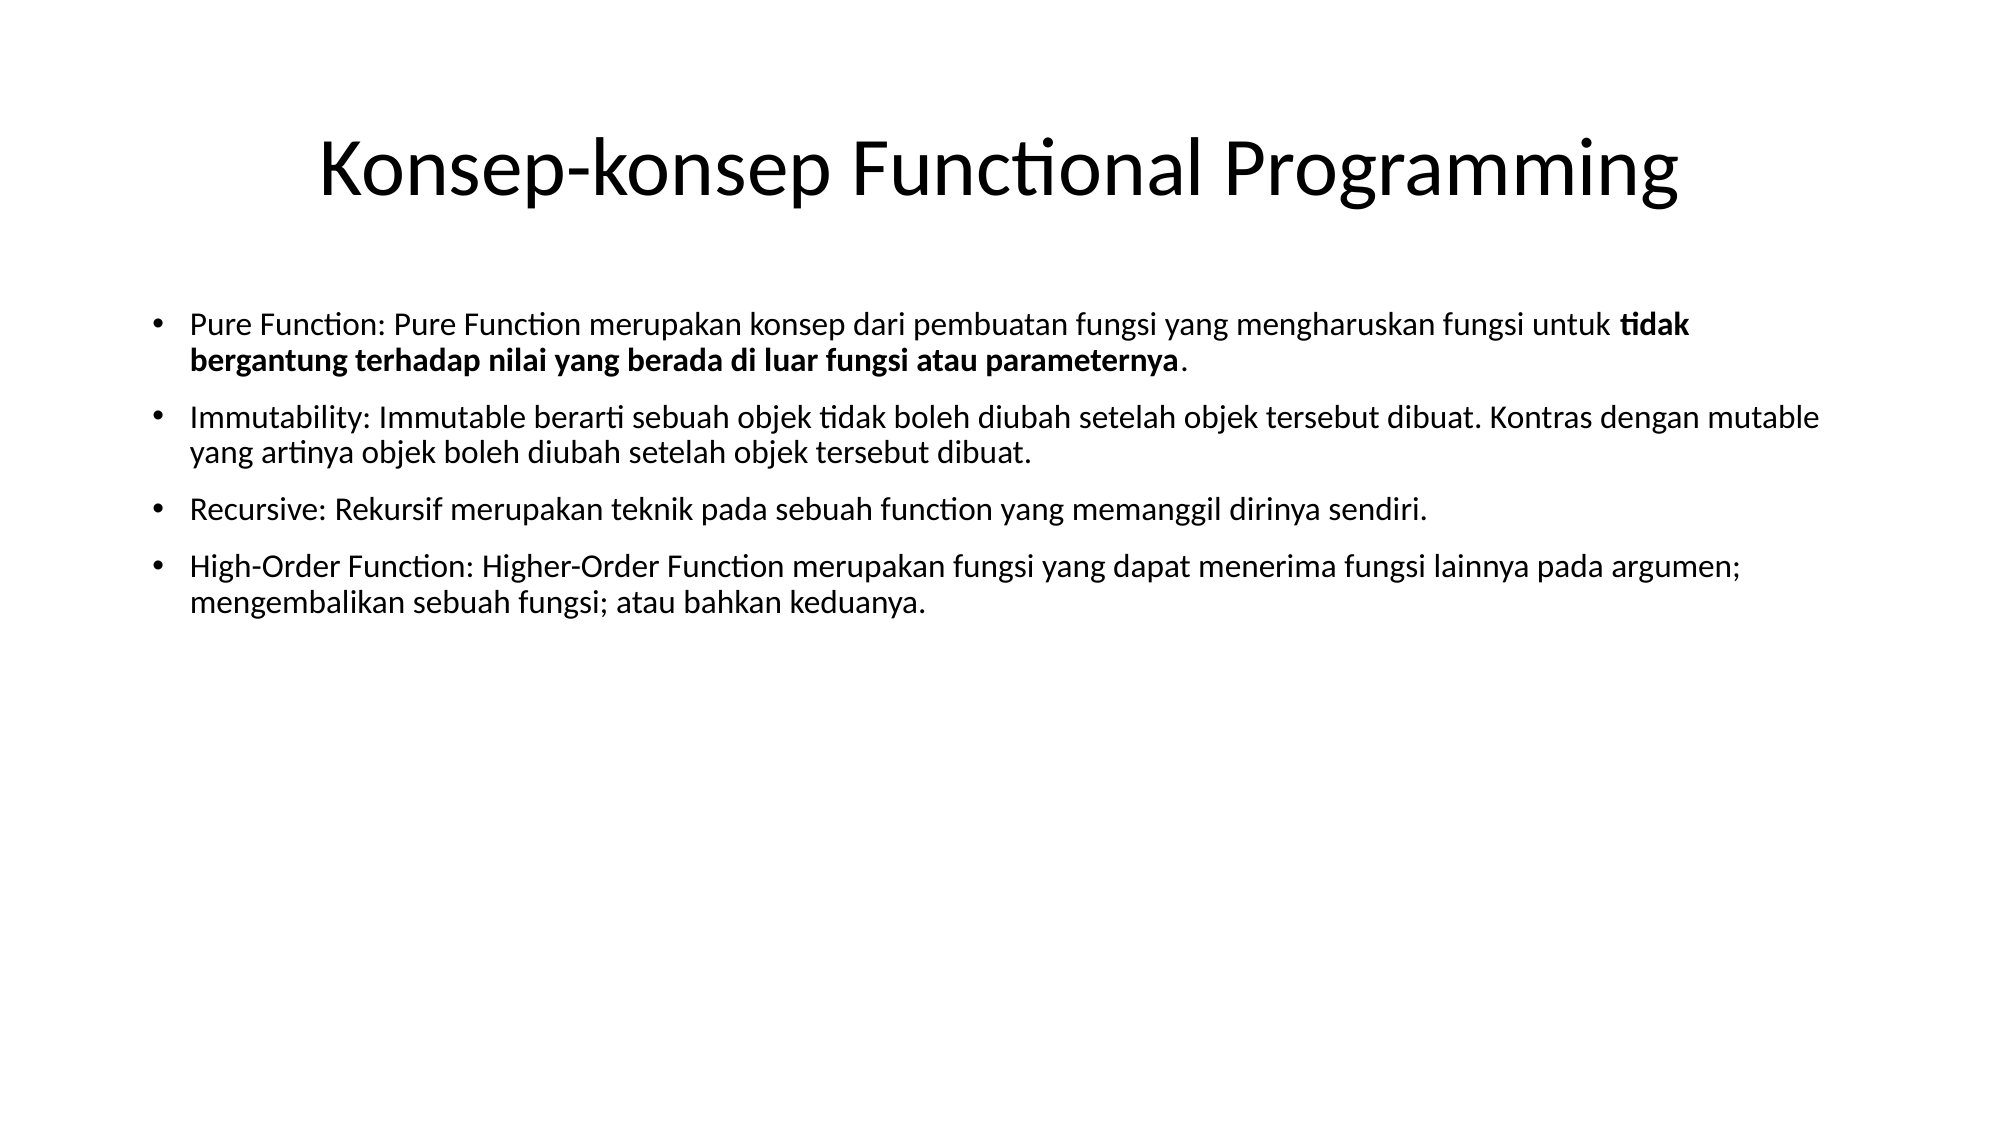

# Konsep-konsep Functional Programming
Pure Function: Pure Function merupakan konsep dari pembuatan fungsi yang mengharuskan fungsi untuk tidak bergantung terhadap nilai yang berada di luar fungsi atau parameternya.
Immutability: Immutable berarti sebuah objek tidak boleh diubah setelah objek tersebut dibuat. Kontras dengan mutable yang artinya objek boleh diubah setelah objek tersebut dibuat.
Recursive: Rekursif merupakan teknik pada sebuah function yang memanggil dirinya sendiri.
High-Order Function: Higher-Order Function merupakan fungsi yang dapat menerima fungsi lainnya pada argumen; mengembalikan sebuah fungsi; atau bahkan keduanya.